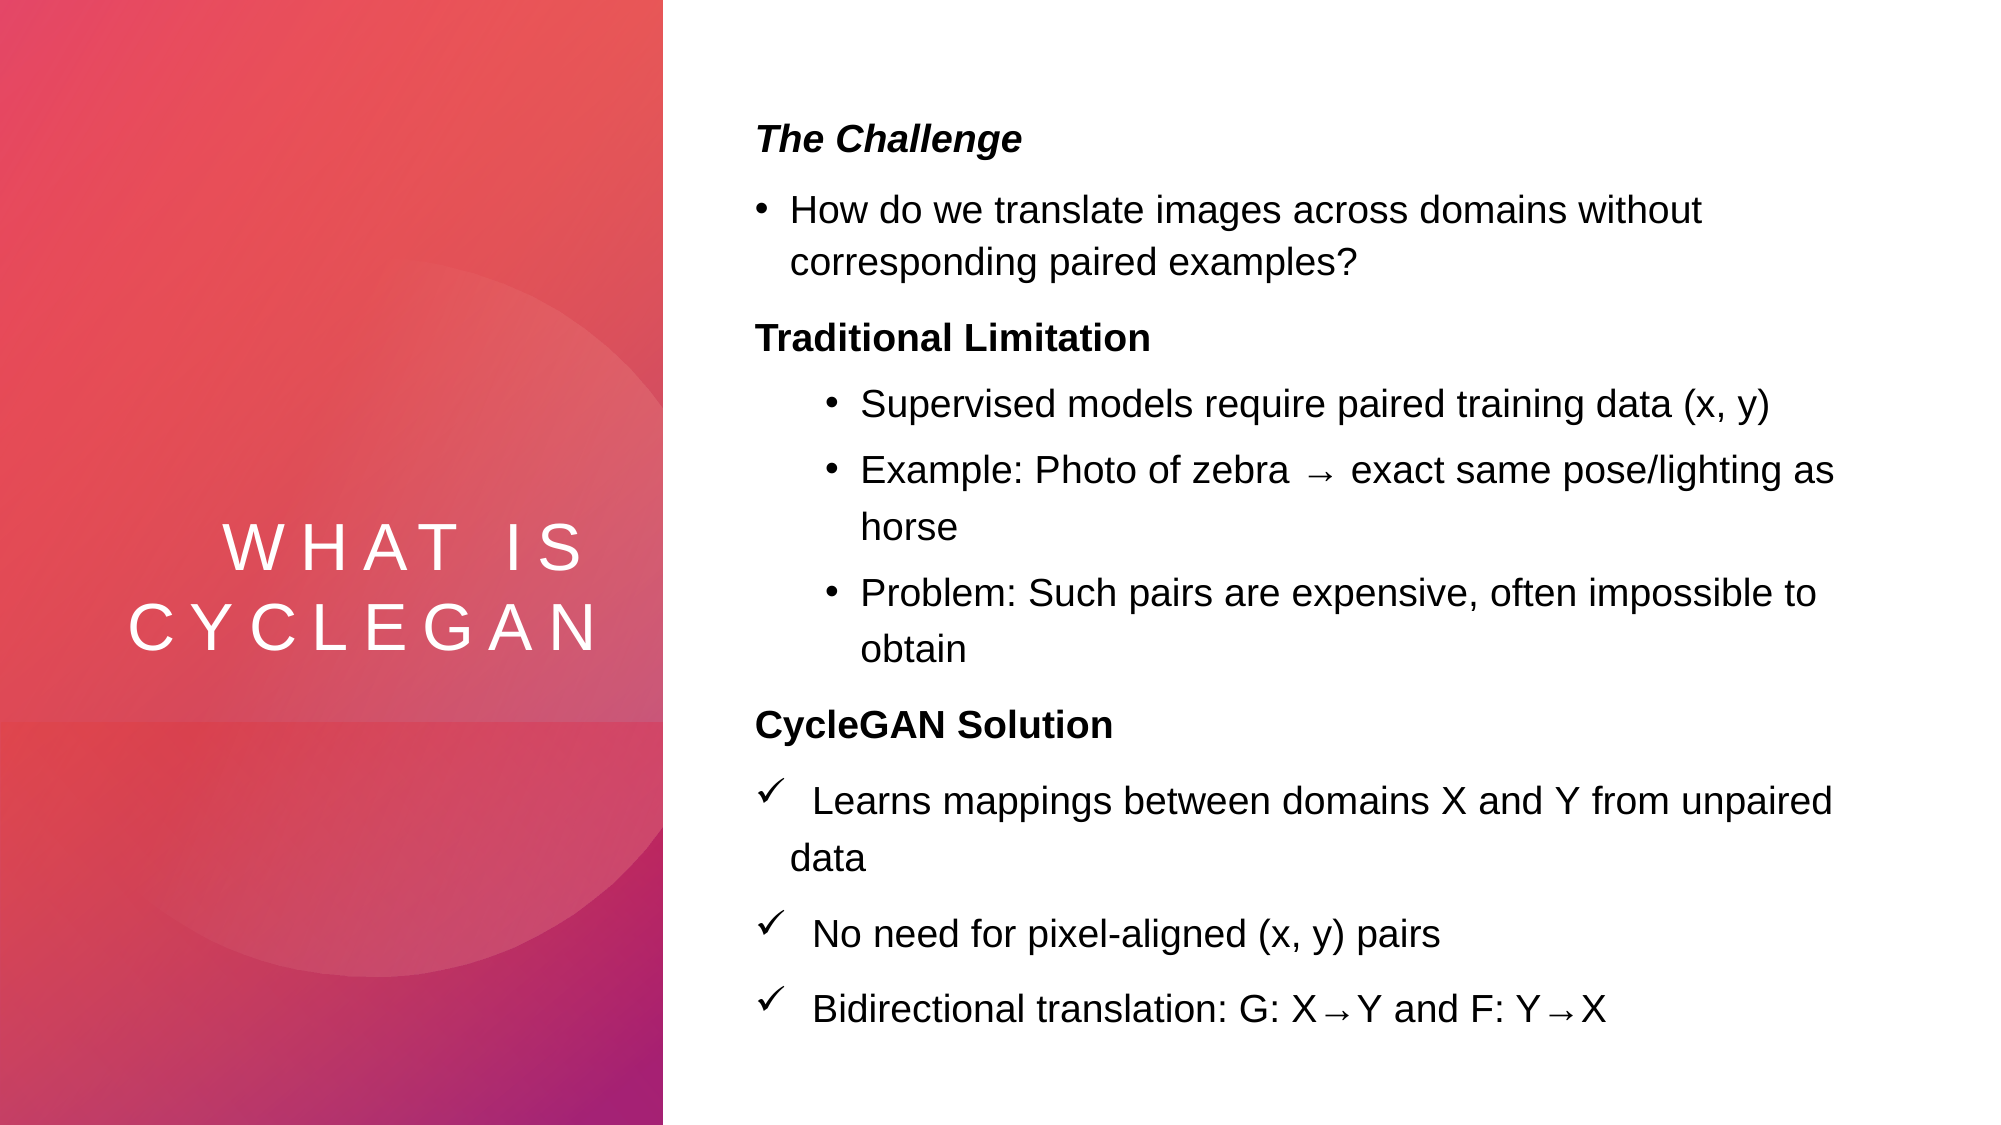

The Challenge
How do we translate images across domains without corresponding paired examples?
Traditional Limitation
Supervised models require paired training data (x, y)
Example: Photo of zebra → exact same pose/lighting as horse
Problem: Such pairs are expensive, often impossible to obtain
CycleGAN Solution
  Learns mappings between domains X and Y from unpaired data
  No need for pixel-aligned (x, y) pairs
  Bidirectional translation: G: X→Y and F: Y→X

# What is CycleGAN